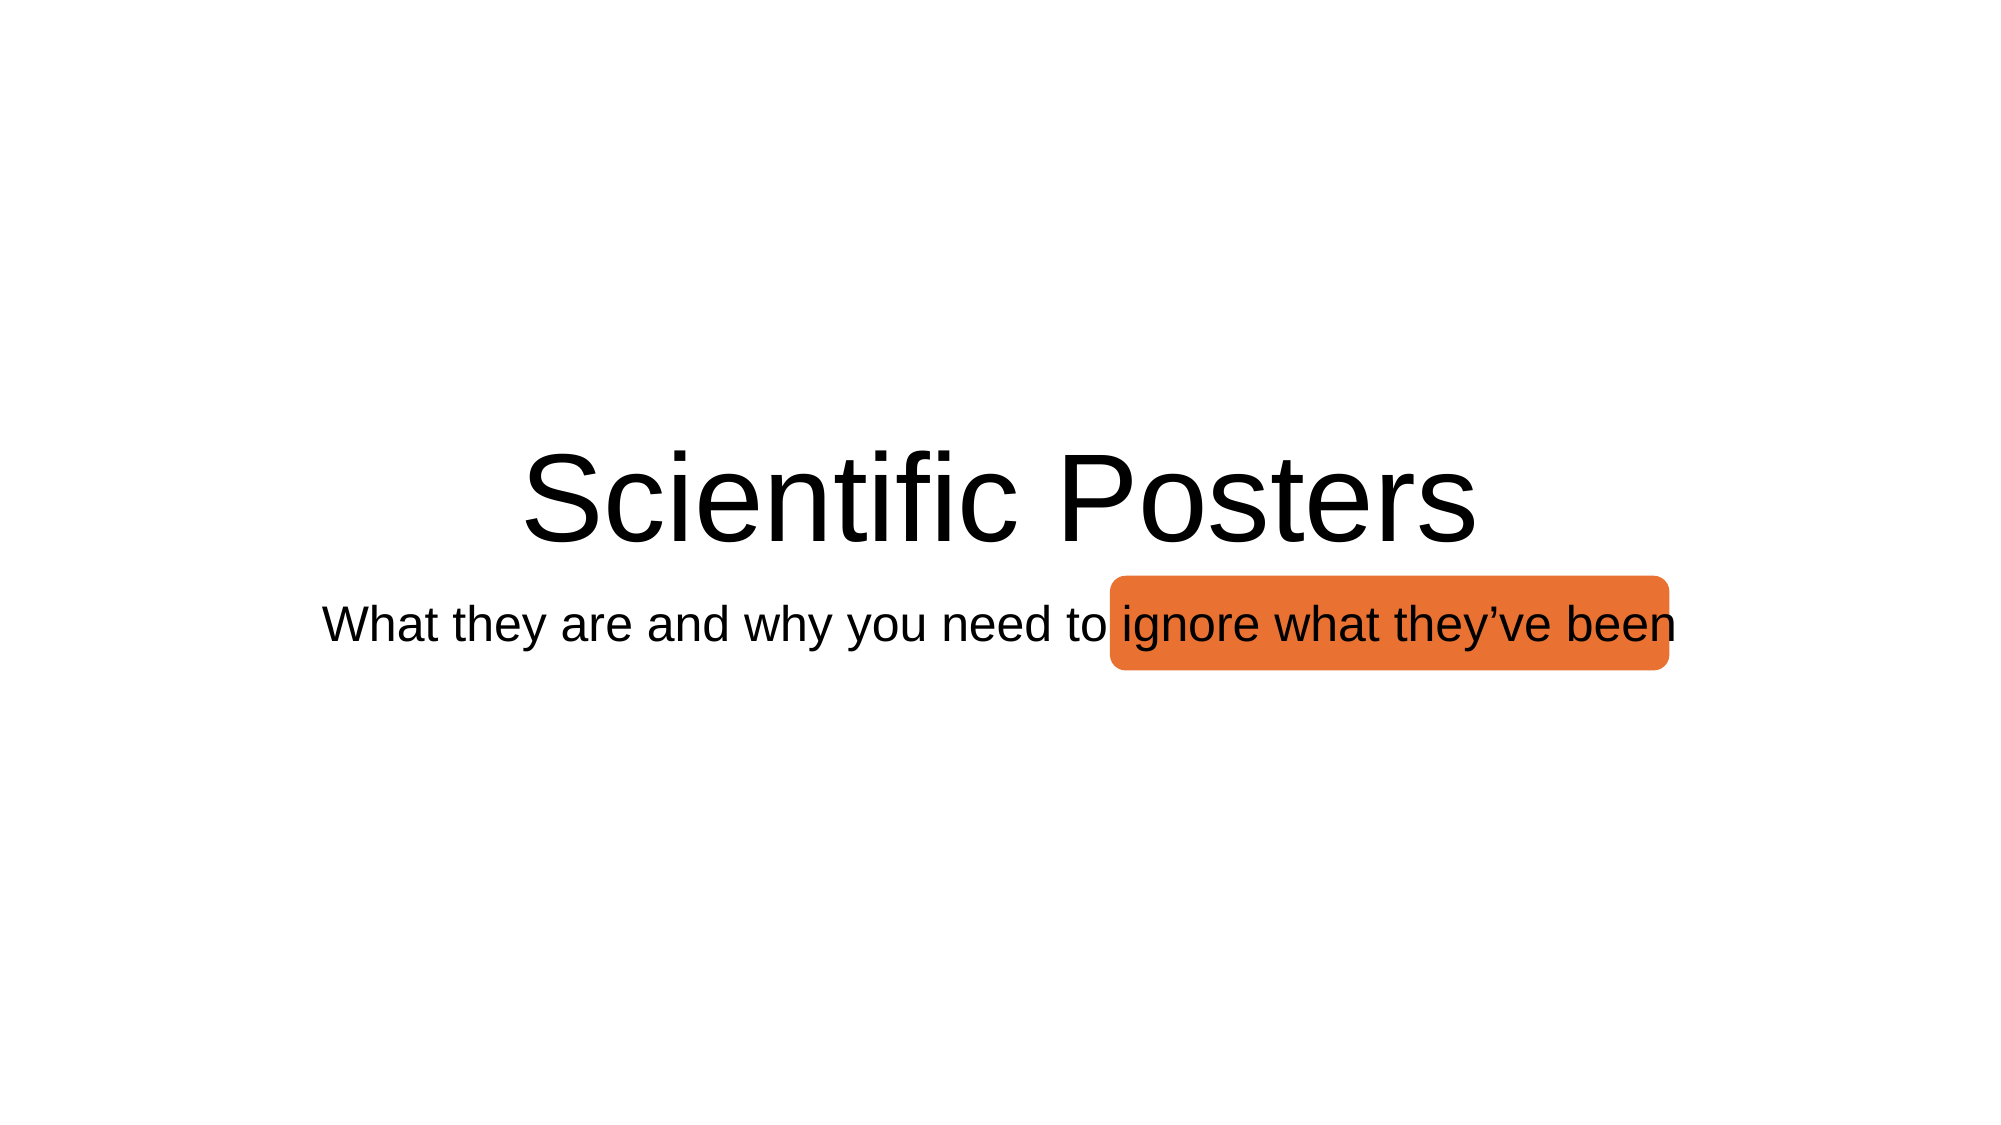

# Scientific Posters

What they are and why you need to ignore what they’ve been